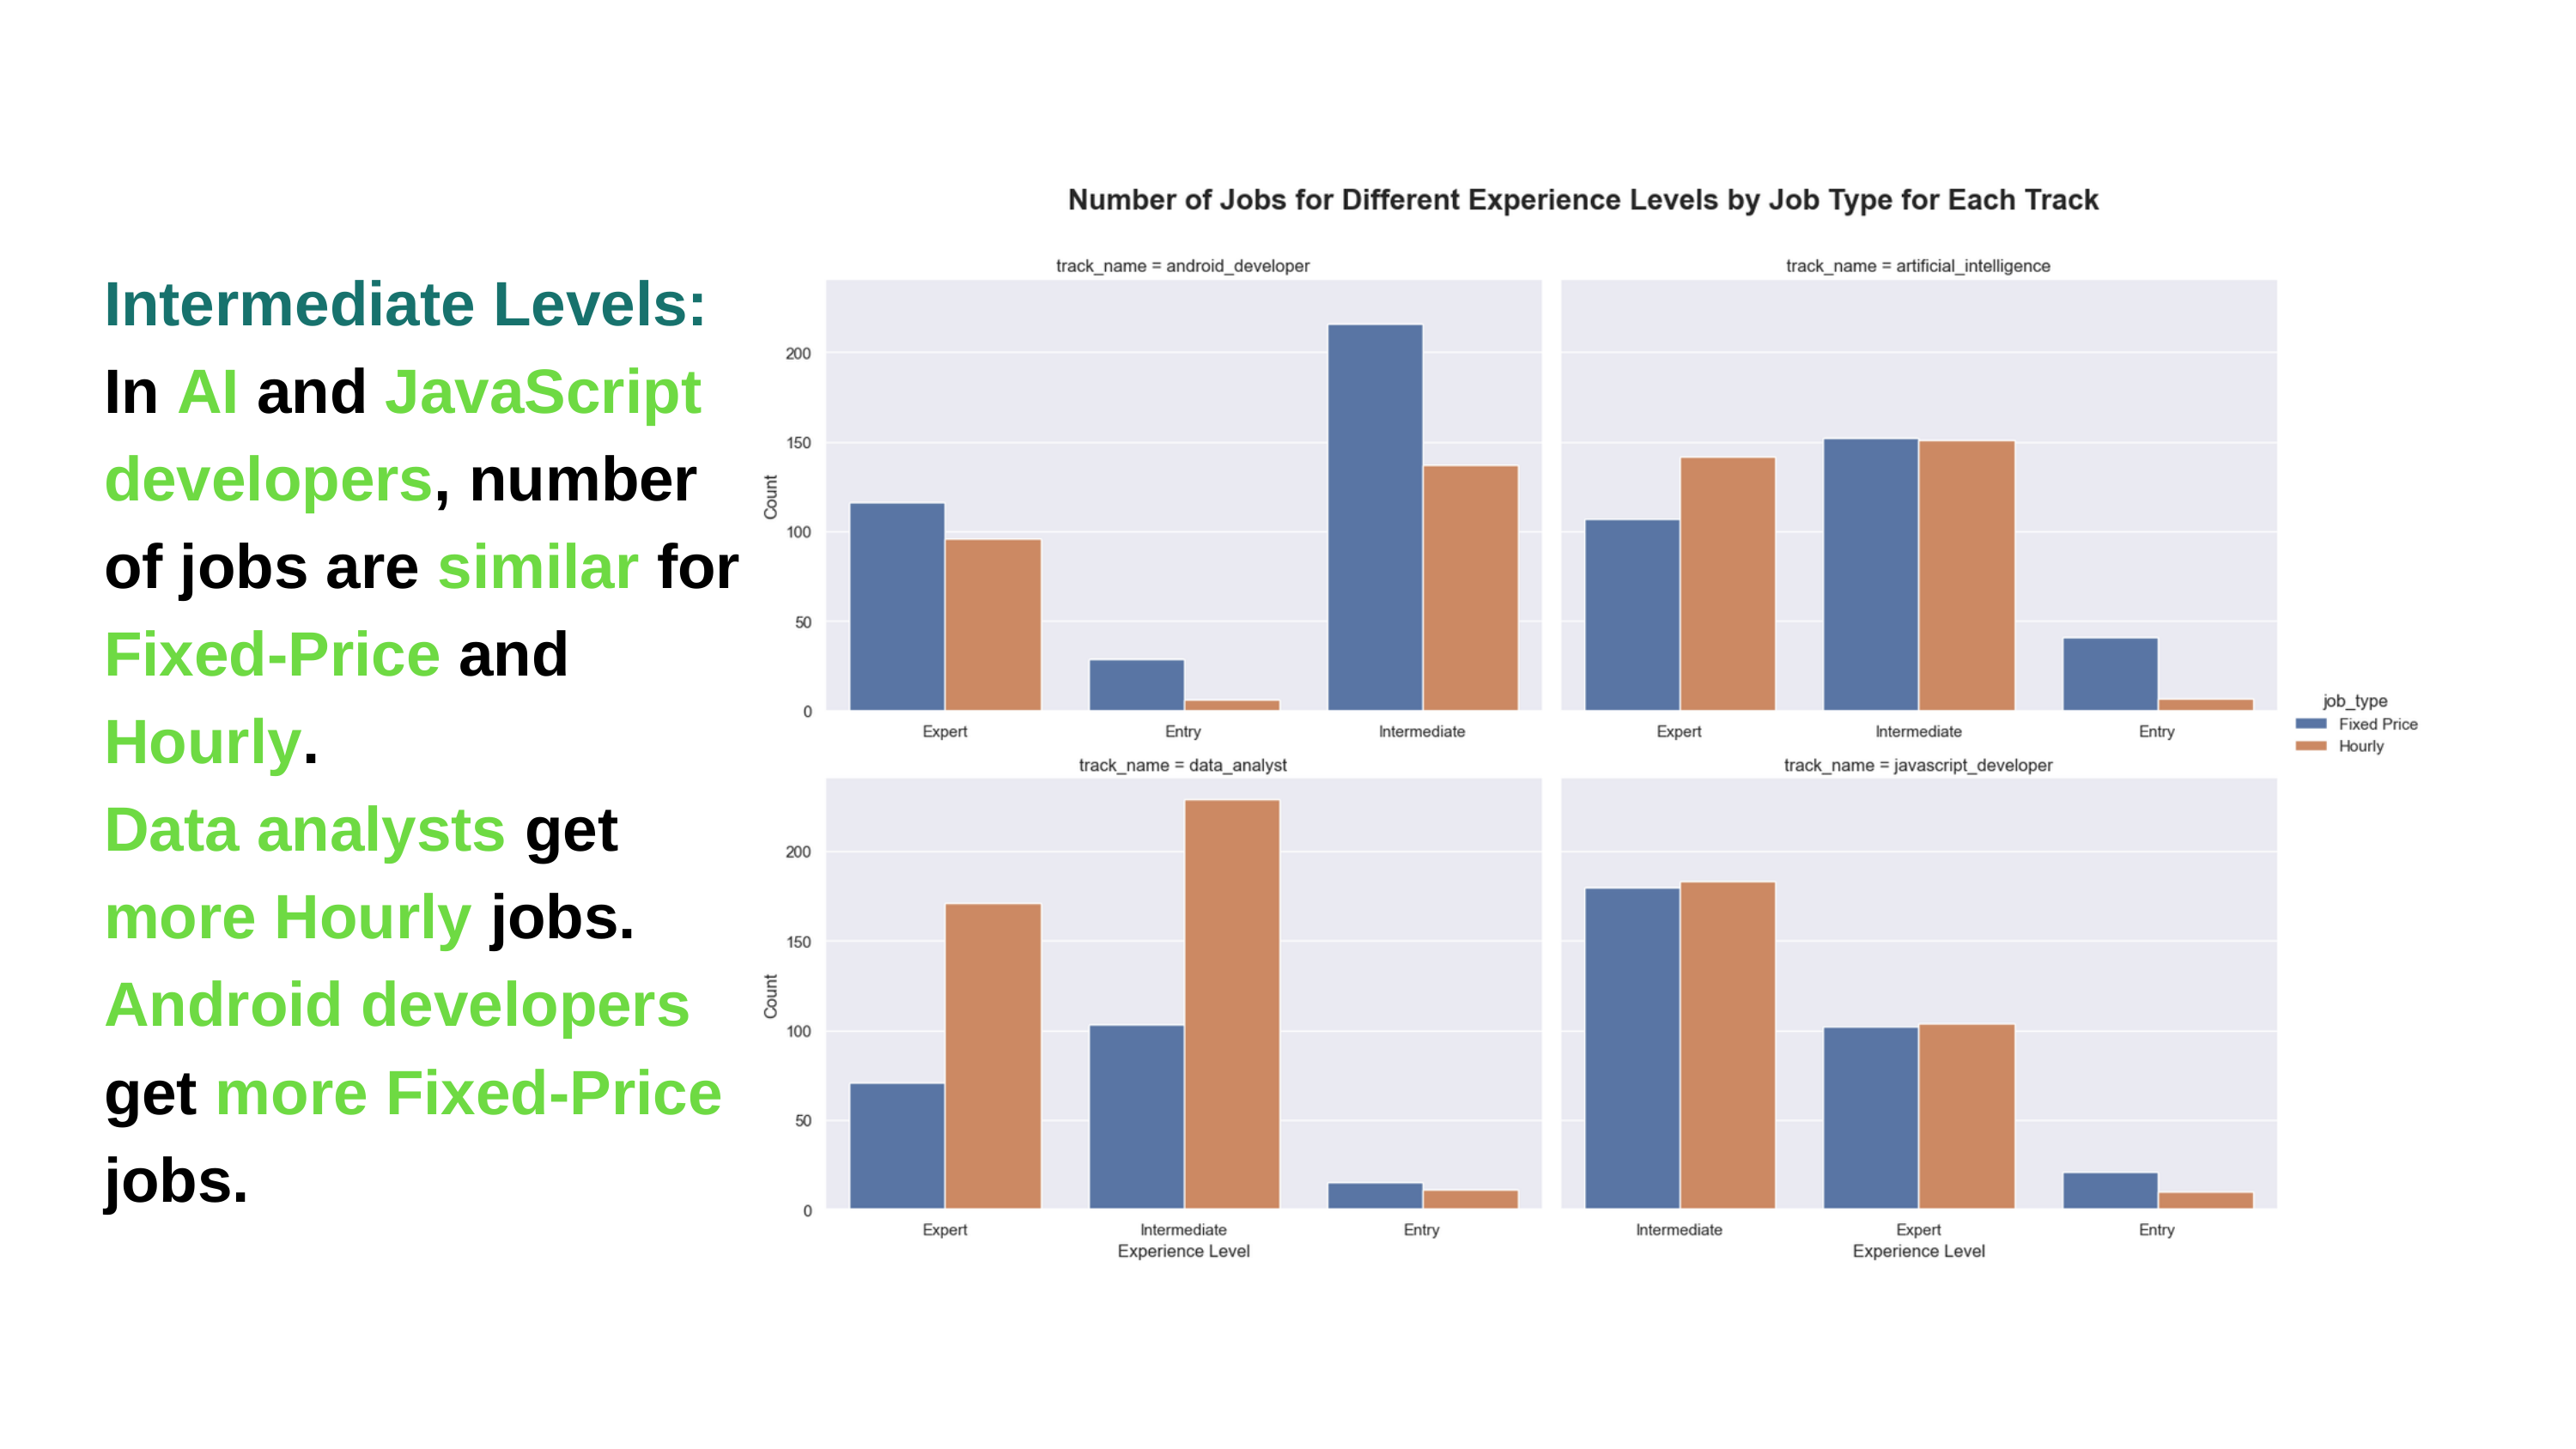

Intermediate Levels:
In AI and JavaScript developers, number of jobs are similar for Fixed-Price and Hourly.
Data analysts get more Hourly jobs. Android developers get more Fixed-Price jobs.